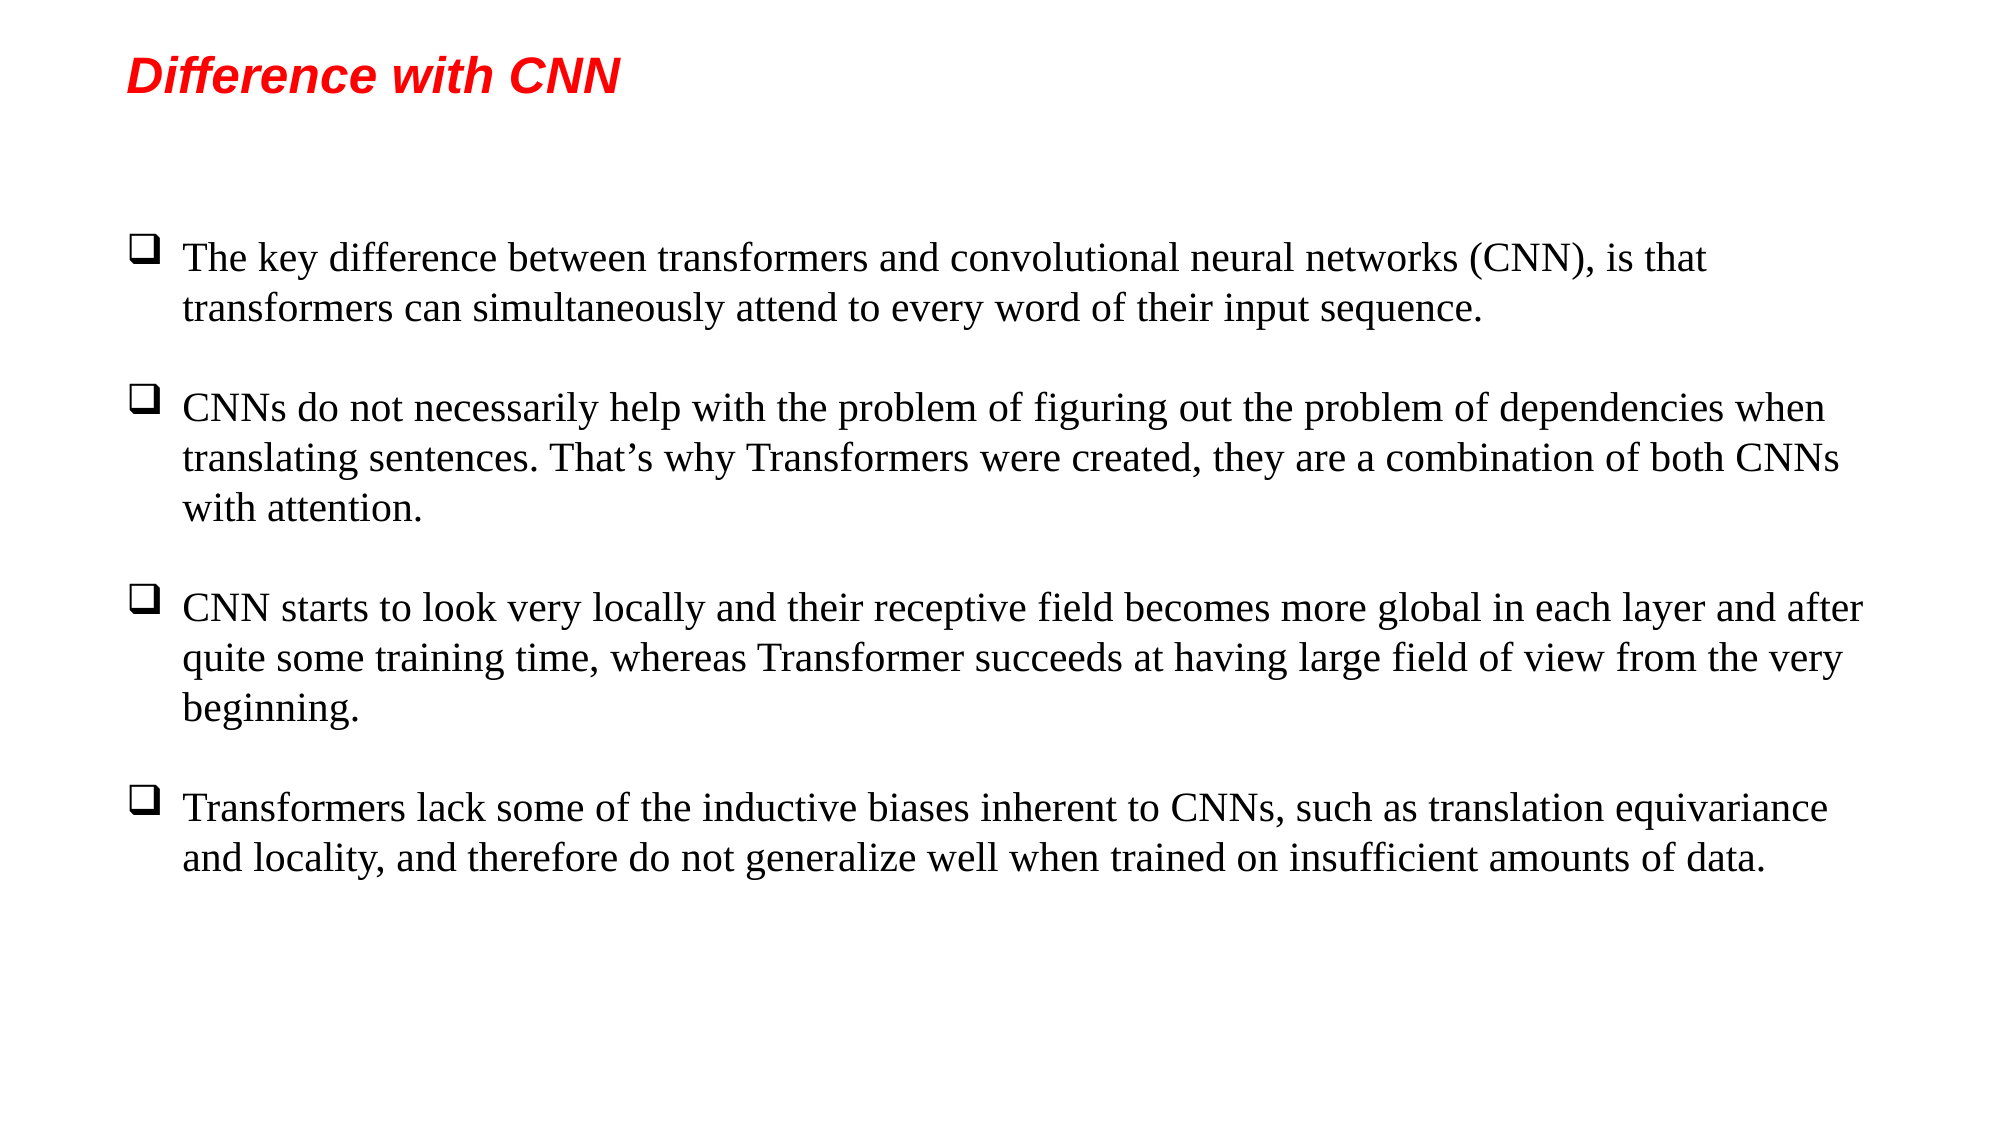

# Difference with CNN
The key difference between transformers and convolutional neural networks (CNN), is that transformers can simultaneously attend to every word of their input sequence.

CNNs do not necessarily help with the problem of figuring out the problem of dependencies when translating sentences. That’s why Transformers were created, they are a combination of both CNNs with attention.

CNN starts to look very locally and their receptive field becomes more global in each layer and after quite some training time, whereas Transformer succeeds at having large field of view from the very beginning.

Transformers lack some of the inductive biases inherent to CNNs, such as translation equivariance and locality, and therefore do not generalize well when trained on insufficient amounts of data.